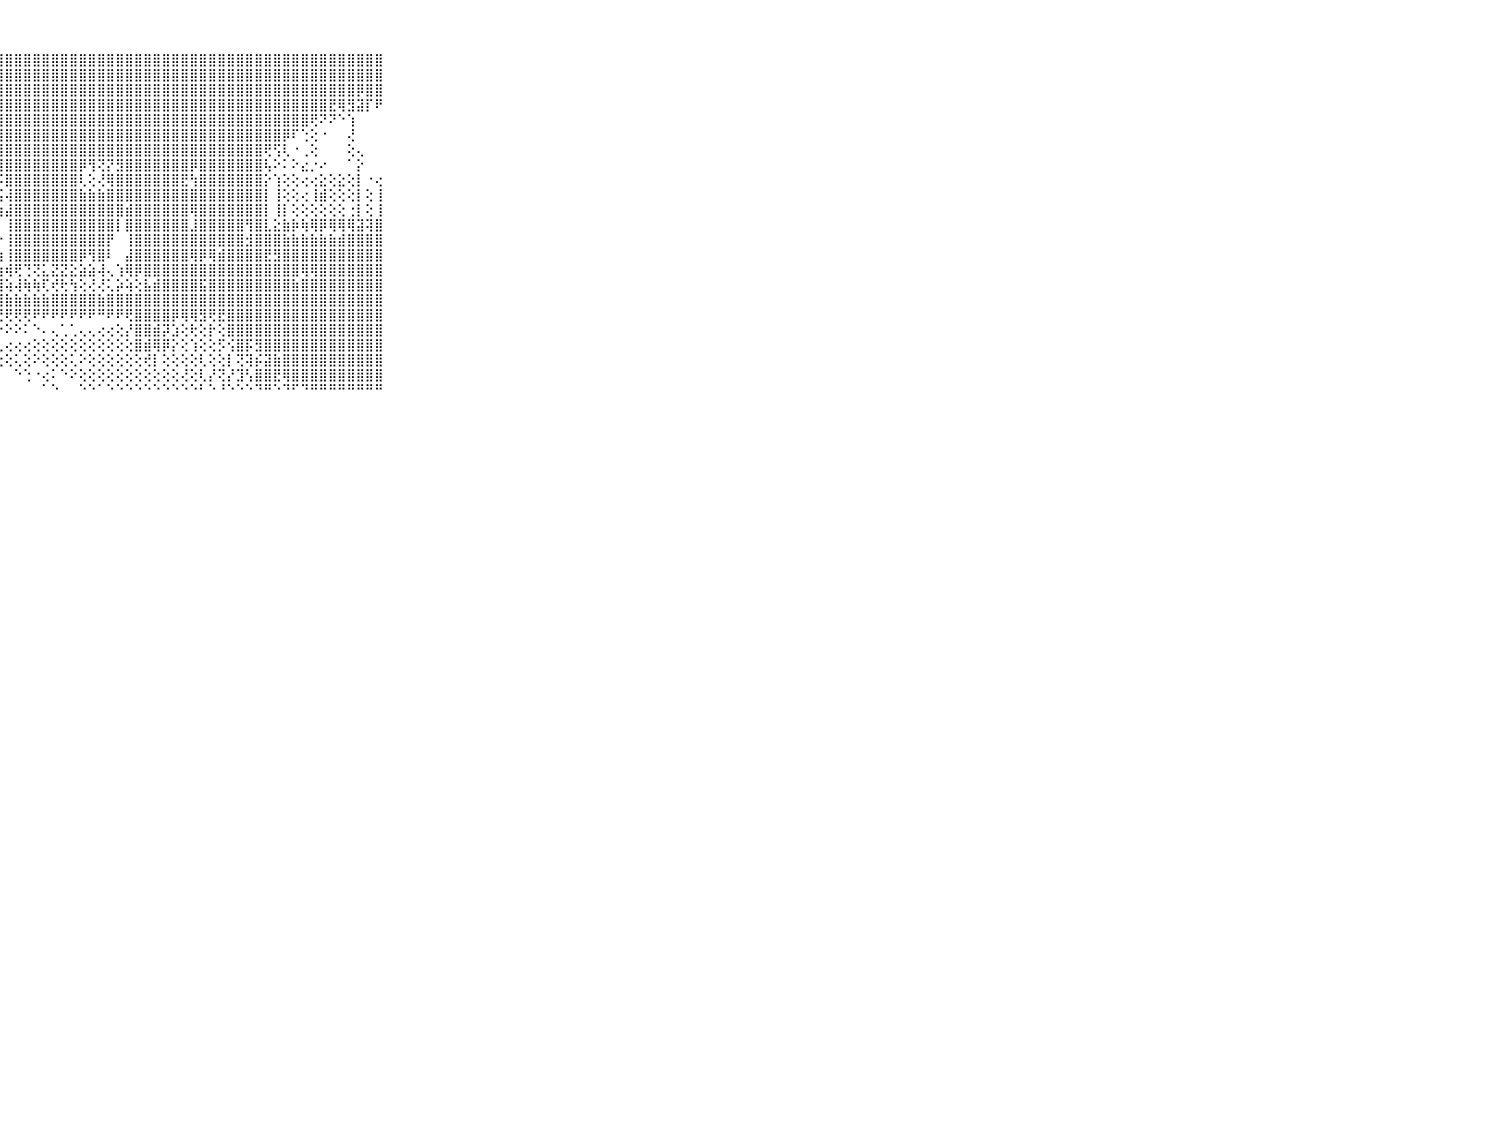

⠀⠀⠀⠀⠀⠀⠀⠀⠀⠀⠀⣿⣿⣿⣿⣿⣿⣿⣿⣿⣿⣿⣿⣿⣿⣿⣿⣿⣿⣿⣿⣿⣿⣿⣿⣿⣿⣿⣿⣿⣿⣿⣿⣿⣿⣿⣿⣿⣿⣿⣿⣿⣿⣿⣿⣿⣿⣿⣿⣿⣿⣿⣿⣿⣿⣿⣿⣿⣿⠀⠀⠀⠀⠀⠀⠀⠀⠀⠀⠀⠀
⠀⠀⠀⠀⠀⠀⠀⠀⠀⠀⠀⣿⣿⣿⣿⣿⣿⣿⣿⣿⣿⣿⣿⣿⣿⣿⣿⣿⣿⣿⣿⣿⣿⣿⣿⣿⣿⣿⣿⣿⣿⣿⣿⣿⣿⣿⣿⣿⣿⣿⣿⣿⣿⣿⣿⣿⣿⣿⣿⣿⣿⣿⣿⣿⣿⣿⣿⣿⣿⠀⠀⠀⠀⠀⠀⠀⠀⠀⠀⠀⠀
⠀⠀⠀⠀⠀⠀⠀⠀⠀⠀⠀⣿⣿⣿⣿⣿⣿⣿⣿⣿⣿⣿⣿⣿⣿⣿⣿⣿⣿⣿⣿⣿⣿⣿⣿⣿⣿⣿⣿⣿⣿⣿⣿⣿⣿⣿⣿⣿⣿⣿⣿⣿⣿⣿⣿⣿⣿⣿⣿⣿⣿⣿⣿⣿⣿⣿⡿⣿⣿⠀⠀⠀⠀⠀⠀⠀⠀⠀⠀⠀⠀
⠀⠀⠀⠀⠀⠀⠀⠀⠀⠀⠀⣿⣿⡿⣿⣿⣿⣿⣿⣿⣿⣿⣿⣿⣿⣿⣿⣿⣿⣿⣿⣿⣿⣿⣿⣿⣿⣿⣿⣿⣿⣿⣿⣿⣿⣿⣿⣿⣿⣿⣿⣿⣿⣿⣿⣿⣿⣿⣿⣿⣿⣿⣿⣟⢿⣻⣽⡏⠟⠀⠀⠀⠀⠀⠀⠀⠀⠀⠀⠀⠀
⠀⠀⠀⠀⠀⠀⠀⠀⠀⠀⠀⣿⣿⣿⣿⣿⣿⣿⣿⣿⣿⣿⣿⣿⣿⣿⣿⣿⣿⣿⣿⣿⣿⣿⣿⣿⣿⣿⣿⣿⣿⣿⣿⣿⣿⣿⣿⣿⣿⣿⣿⣿⣿⣿⣿⣿⣿⣿⣿⣿⣿⢟⠝⠝⠑⢱⠀⠀⠀⠀⠀⠀⠀⠀⠀⠀⠀⠀⠀⠀⠀
⠀⠀⠀⠀⠀⠀⠀⠀⠀⠀⠀⣿⣿⣿⣿⣿⣿⣿⣿⣿⣿⣿⣿⣿⣿⣿⣿⣿⣿⣿⣿⣿⣿⣿⣿⣿⣿⣿⣿⣿⣿⣿⣿⣿⣿⣿⣿⣿⣿⣿⣿⣿⣿⣿⣿⣿⣿⣿⡿⠏⢑⢕⠐⠀⠀⢜⠀⠀⠀⠀⠀⠀⠀⠀⠀⠀⠀⠀⠀⠀⠀
⠀⠀⠀⠀⠀⠀⠀⠀⠀⠀⠀⣿⣿⣿⣿⣿⣿⣿⣿⣿⣿⣿⡿⡟⢿⣿⣿⣿⣿⣿⣿⣿⣿⣿⣿⣿⣿⣿⣿⣿⣿⣿⣿⣿⣿⣿⣿⣿⣿⣿⣿⣿⣿⣿⣿⣿⢟⢫⢇⠐⢀⢕⠀⠀⠀⢕⢄⠀⠀⠀⠀⠀⠀⠀⠀⠀⠀⠀⠀⠀⠀
⠀⠀⠀⠀⠀⠀⠀⠀⠀⠀⠀⣿⣿⣿⣿⣿⣿⣿⡟⢕⢕⢕⢜⢝⢷⣷⡝⢿⣿⣿⣿⣿⣿⣿⣿⣿⡿⢻⢝⡝⣻⣿⣿⣿⣿⣿⣿⣿⡿⣿⣿⣿⣿⣿⣿⣿⢧⠕⠅⠕⣔⡐⠔⠀⠀⠁⡕⠀⠀⠀⠀⠀⠀⠀⠀⠀⠀⠀⠀⠀⠀
⠀⠀⠀⠀⠀⠀⠀⠀⠀⠀⠀⣿⣿⣿⣿⣿⣿⣿⣾⣧⣧⣵⣕⡕⢕⣻⣿⡮⣿⣿⣿⣿⣿⣿⣿⣿⢇⢕⢜⢿⣿⣿⣿⣿⣿⣿⣿⣟⢳⣿⣿⣿⣿⣿⣿⣿⡕⢱⢕⢕⢔⢔⣕⢕⣕⢕⡇⠐⢔⠀⠀⠀⠀⠀⠀⠀⠀⠀⠀⠀⠀
⠀⠀⠀⠀⠀⠀⠀⠀⠀⠀⠀⣿⣿⣿⣿⣿⣿⣿⣿⣿⣿⣿⣿⣿⣿⣿⣿⣯⢼⣿⣿⣿⣿⣿⣿⣿⣷⣷⣷⣿⣿⣿⣿⣿⣿⣿⣿⣿⣿⣿⣿⣿⣿⣿⣿⣿⡇⢸⢕⢕⢔⢸⣾⢕⢕⢕⡇⢕⢸⠀⠀⠀⠀⠀⠀⠀⠀⠀⠀⠀⠀
⠀⠀⠀⠀⠀⠀⠀⠀⠀⠀⠀⣿⣿⣿⣿⣿⣿⣿⣿⣿⣿⣿⣿⣿⣿⣿⣿⣷⣼⣿⣿⣿⣿⣿⣿⣿⣿⣿⣿⣿⣿⣾⣿⣿⣿⣿⣿⣿⢿⣿⣿⣿⣿⣿⣿⣿⡇⢸⡇⢕⢕⢕⢕⢕⢕⢐⡇⢕⢸⠀⠀⠀⠀⠀⠀⠀⠀⠀⠀⠀⠀
⠀⠀⠀⠀⠀⠀⠀⠀⠀⠀⠀⣿⣿⣿⣿⣿⣿⣿⣿⣿⣿⣿⣿⣿⣿⣿⣿⡇⢸⣿⣿⣿⣿⣿⣿⣿⣿⣿⣿⣿⡇⣿⣿⣿⣿⣿⣿⣿⣸⣿⣿⣿⣿⣿⢻⣿⣇⣕⣷⡷⢷⢿⡿⢿⢿⢿⣽⢽⣿⠀⠀⠀⠀⠀⠀⠀⠀⠀⠀⠀⠀
⠀⠀⠀⠀⠀⠀⠀⠀⠀⠀⠀⣿⣿⣿⣿⣿⣿⣿⣿⣿⣿⣿⣿⣿⣿⣿⣿⡗⢸⣿⣿⣿⣿⣿⣿⣿⣿⣿⣿⡟⠀⢸⣿⣿⣿⣿⣿⣿⣿⣿⣿⣿⣿⣿⣺⣿⣿⣿⣷⣷⣷⣷⣷⣷⣾⣿⣿⣿⣿⠀⠀⠀⠀⠀⠀⠀⠀⠀⠀⠀⠀
⠀⠀⠀⠀⠀⠀⠀⠀⠀⠀⠀⣿⣿⣿⣿⣿⣿⣿⣿⣿⣿⣿⣿⣿⣿⣿⣿⣷⢸⣿⣿⣿⣿⣿⣿⣿⡿⢻⣿⠇⠀⣼⣿⣿⣿⣿⣿⣿⢿⡿⢿⣾⣿⣿⣿⣿⣟⣻⣿⣿⣿⣿⣿⣿⣿⣿⣿⣿⣿⠀⠀⠀⠀⠀⠀⠀⠀⠀⠀⠀⠀
⠀⠀⠀⠀⠀⠀⠀⠀⠀⠀⠀⣿⣿⣿⣿⣿⣿⣿⣿⣿⣿⣿⣿⣿⣿⣿⡯⢵⢾⢟⢙⢝⣅⣝⣝⣕⣵⣵⢼⢄⢱⢿⡿⣿⣿⣿⣿⣿⣿⣿⣿⣿⣿⣿⣿⣿⣿⣿⣿⣿⢿⢿⣿⣿⣿⣿⣿⣿⣿⠀⠀⠀⠀⠀⠀⠀⠀⠀⠀⠀⠀
⠀⠀⠀⠀⠀⠀⠀⠀⠀⠀⠀⣿⣿⡿⢿⢿⢿⢟⢟⡟⣝⣝⢽⣷⣷⣿⣿⣿⢵⢼⢷⢷⢏⢞⢗⢳⢕⢜⢜⢅⡵⢵⢕⣧⣾⣿⣿⣿⣿⣯⣿⣿⣿⣿⣿⣿⣿⣿⣿⣷⣿⣿⣿⣿⣿⣿⣿⣿⣿⠀⠀⠀⠀⠀⠀⠀⠀⠀⠀⠀⠀
⠀⠀⠀⠀⠀⠀⠀⠀⠀⠀⠀⣱⣵⣵⣵⣷⣷⣷⣷⣿⣿⣿⣿⣷⣾⣷⣷⣿⣷⣷⣷⣷⣷⣿⣿⣿⣿⣿⣷⣿⣿⣿⣿⣿⣿⣿⣿⣿⣿⣿⣿⣿⣿⣿⣿⣿⣿⣿⣿⣿⣿⣿⣿⣿⣿⣿⣿⣿⣿⠀⠀⠀⠀⠀⠀⠀⠀⠀⠀⠀⠀
⠀⠀⠀⠀⠀⠀⠀⠀⠀⠀⠀⠝⠙⠙⠑⠙⠘⠙⠝⢟⢟⢟⢟⢟⢟⢟⢟⢟⢟⢟⢟⠟⠟⠟⠟⠟⠟⠟⠛⠟⠟⢟⣿⣿⣿⣿⡿⢿⢿⣻⢟⣟⣿⣿⣿⣿⣿⣿⣿⣿⣿⣿⣿⣿⣿⣿⣿⣿⣿⠀⠀⠀⠀⠀⠀⠀⠀⠀⠀⠀⠀
⠀⠀⠀⠀⠀⠀⠀⠀⠀⠀⠀⠀⠀⠀⠀⠀⠀⠀⠀⠑⠕⠕⠑⠑⢕⢕⢕⠕⠕⠕⠅⠑⠄⢄⢁⢁⢄⢄⢔⢔⢕⡜⣿⣿⣾⡽⣱⢕⢗⢕⡗⢕⣿⣿⣿⣿⣿⣿⣿⣿⣿⣿⣿⣿⣿⣿⣿⣿⣿⠀⠀⠀⠀⠀⠀⠀⠀⠀⠀⠀⠀
⠀⠀⠀⠀⠀⠀⠀⠀⠀⠀⠀⠀⠀⠀⠀⠀⠀⠀⠀⠀⠀⠀⠀⠀⠀⠁⢁⢄⢔⢔⢔⢕⢕⢕⢕⢕⢕⢕⢕⢕⢕⢕⣿⣾⢿⡿⡕⢕⢱⢕⢕⡫⢪⣿⡯⣻⣿⣿⣿⣿⣿⣿⣿⣿⣿⣿⣿⣿⣿⠀⠀⠀⠀⠀⠀⠀⠀⠀⠀⠀⠀
⠀⠀⠀⠀⠀⠀⠀⠀⠀⠀⠀⠀⠀⠀⠀⠀⠀⠀⠀⠀⠀⠀⠀⢔⢄⠕⢕⢕⢕⢅⢕⠕⢕⢕⢕⢅⠕⢕⢕⢕⢕⢕⢕⢞⡇⢕⢕⢕⢕⢇⢕⢕⡇⢝⢽⡮⣽⣷⣿⣿⣿⣿⣿⣿⣿⣿⣿⣿⣿⠀⠀⠀⠀⠀⠀⠀⠀⠀⠀⠀⠀
⠀⠀⠀⠀⠀⠀⠀⠀⠀⠀⠀⠀⠀⠀⠀⠀⠀⠀⠀⠀⠀⠀⠀⠁⠀⠀⠀⠁⠀⠑⢑⠐⢔⠅⠑⠕⢕⢕⢕⢕⢕⢕⢕⢕⢕⢕⢕⢜⢕⢇⡜⢝⡜⣹⢣⣿⣿⣟⢿⣿⣿⣿⣿⣿⣿⣿⣿⣿⣿⠀⠀⠀⠀⠀⠀⠀⠀⠀⠀⠀⠀
⠀⠀⠀⠀⠀⠀⠀⠀⠀⠀⠀⠀⠀⠀⠀⠀⠀⠀⠀⠀⠀⠀⠀⠀⠀⠀⠀⠀⠀⠀⠀⠀⠁⠑⠀⠀⠑⠑⠁⠑⠑⠑⠑⠑⠑⠑⠑⠑⠑⠃⠑⠘⠑⠑⠑⠙⠛⠑⠙⠋⠙⠛⠛⠛⠛⠛⠛⠛⠛⠀⠀⠀⠀⠀⠀⠀⠀⠀⠀⠀⠀